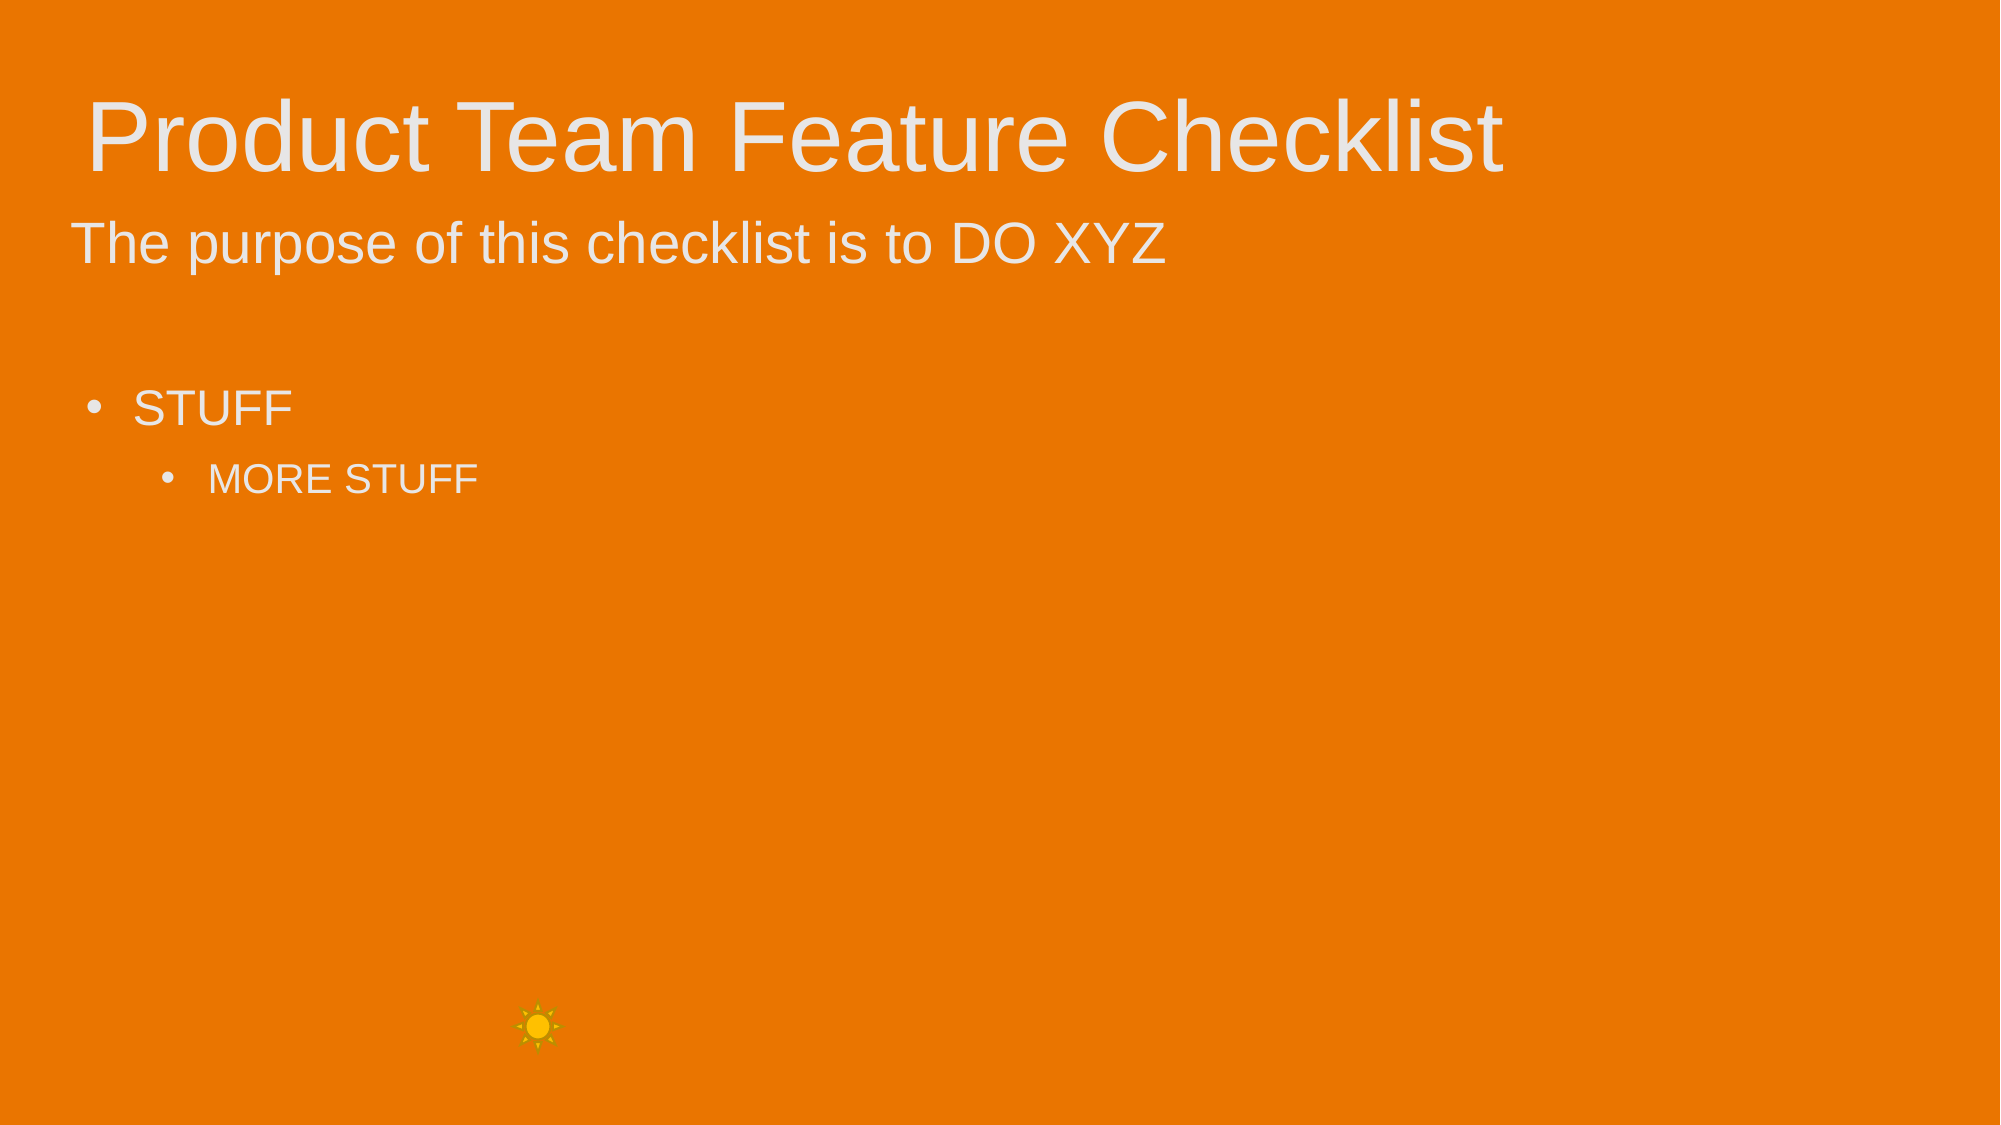

# Product Team Feature Checklist
The purpose of this checklist is to DO XYZ
STUFF
MORE STUFF